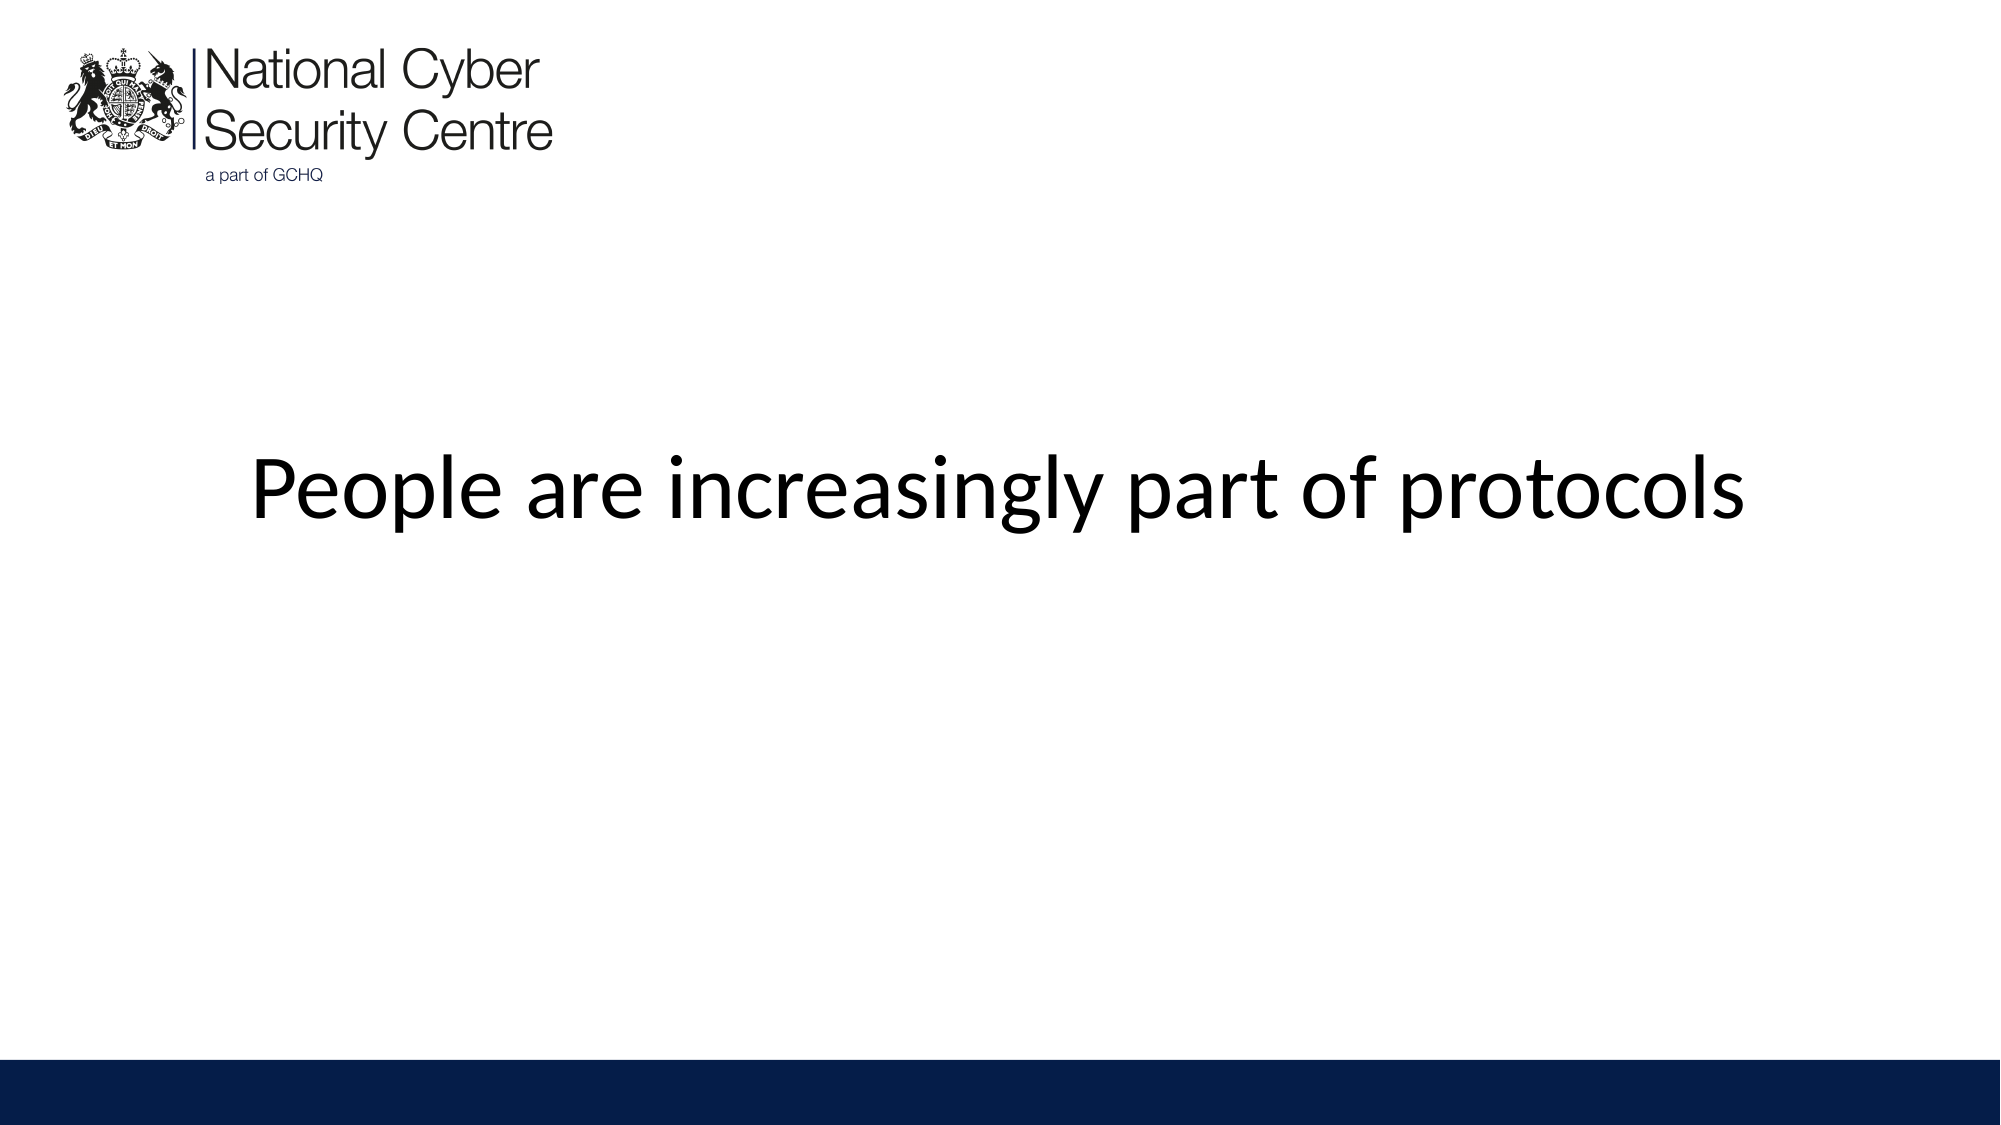

#

People are increasingly part of protocols